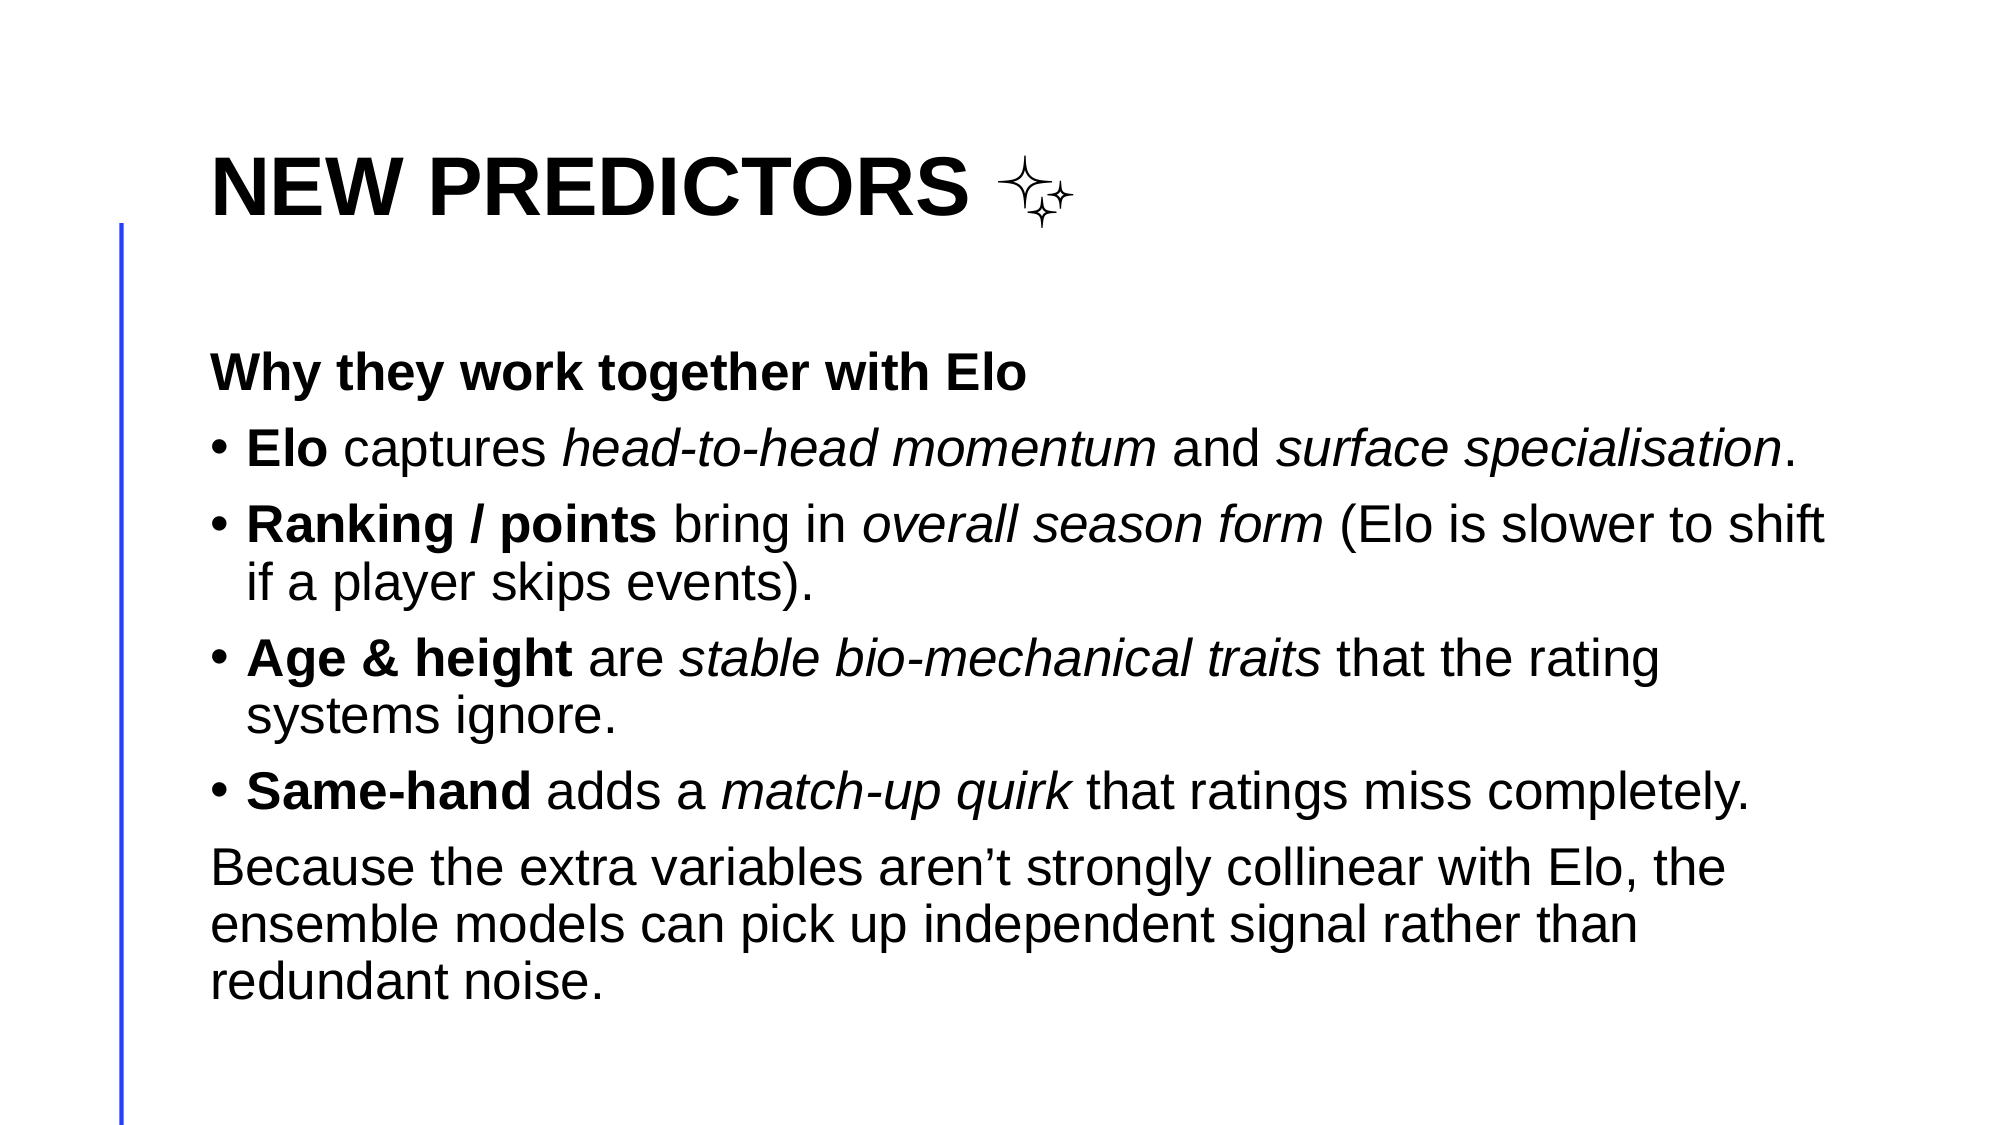

# New predictors ✨
Why they work together with Elo
Elo captures head-to-head momentum and surface specialisation.
Ranking / points bring in overall season form (Elo is slower to shift if a player skips events).
Age & height are stable bio-mechanical traits that the rating systems ignore.
Same-hand adds a match-up quirk that ratings miss completely.
Because the extra variables aren’t strongly collinear with Elo, the ensemble models can pick up independent signal rather than redundant noise.